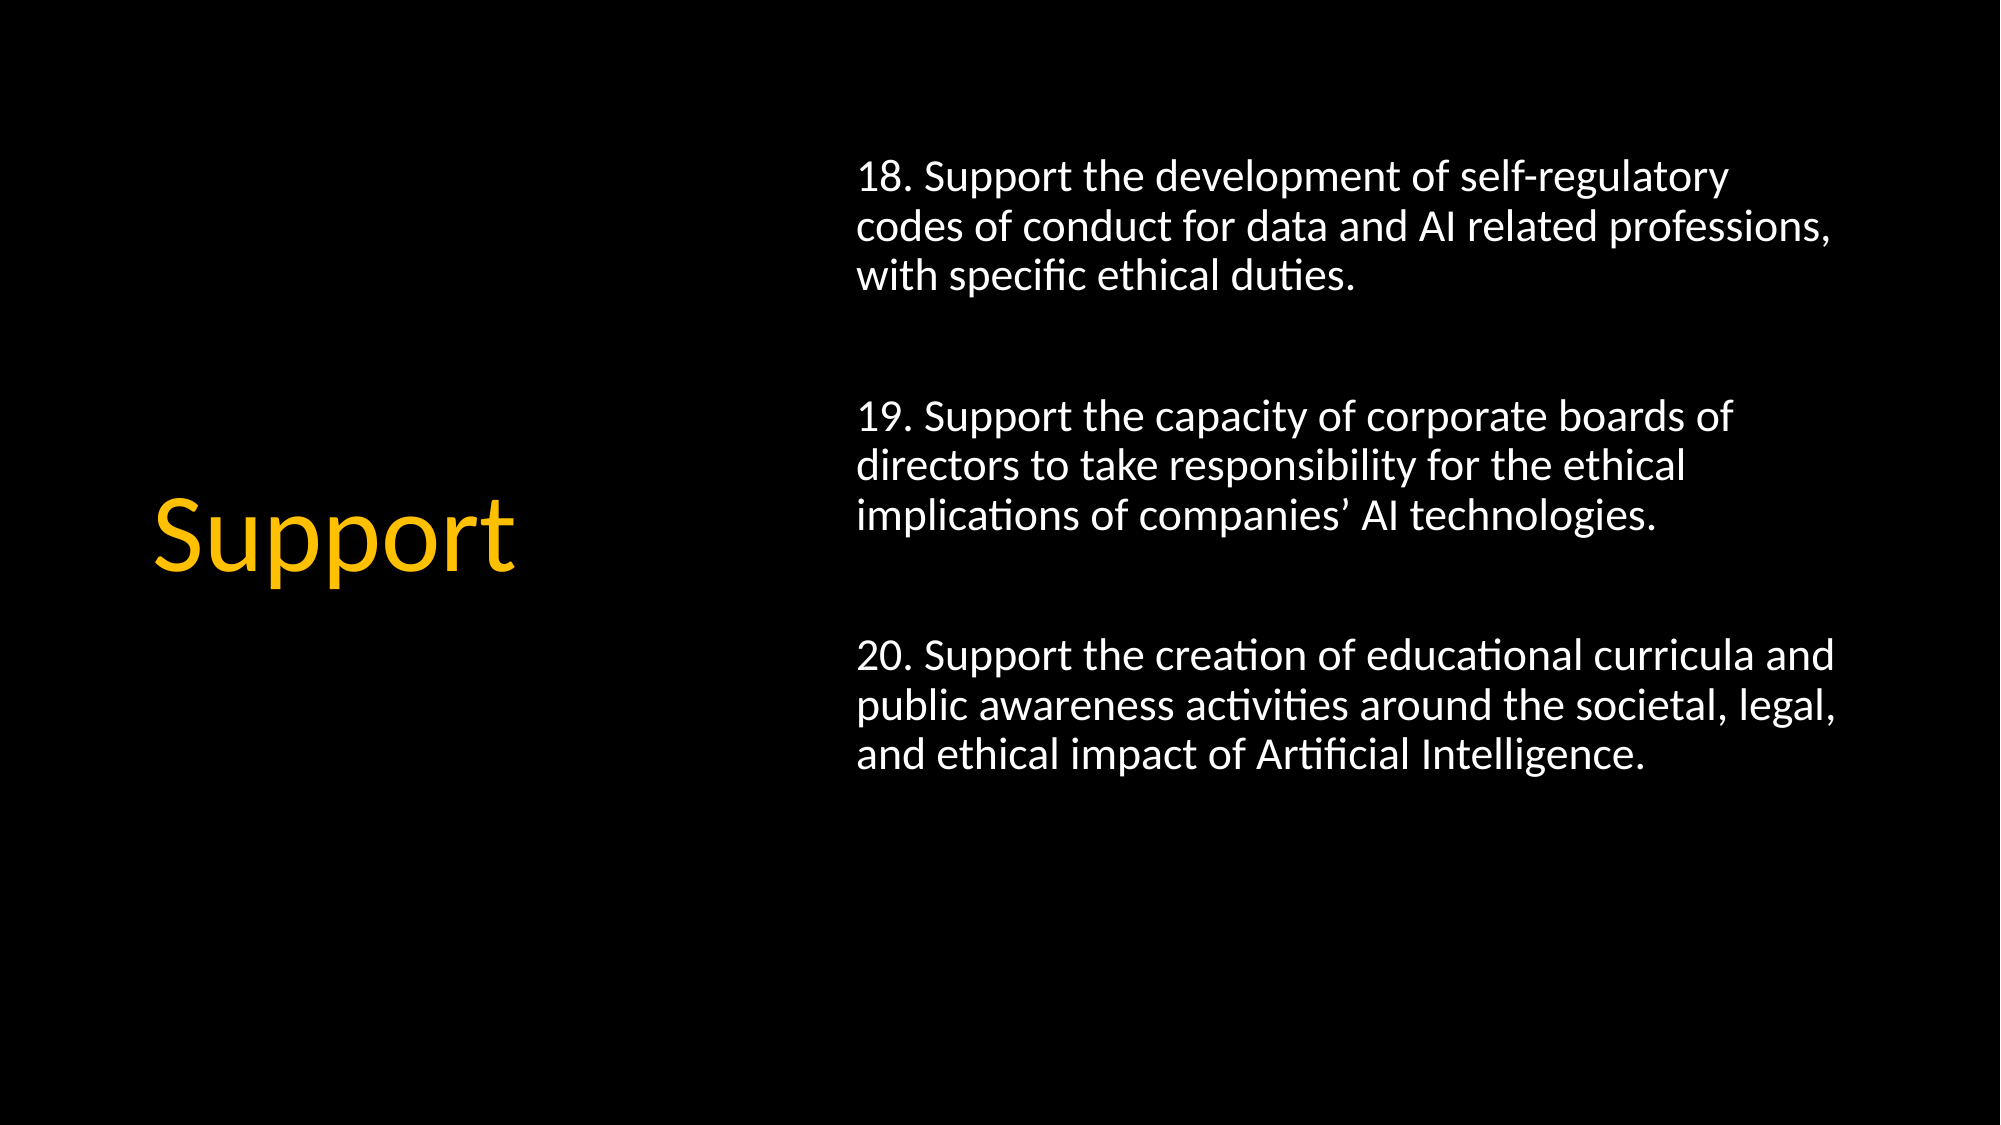

# Support
18. Support the development of self-regulatory codes of conduct for data and AI related professions, with specific ethical duties.

19. Support the capacity of corporate boards of directors to take responsibility for the ethical implications of companies’ AI technologies.

20. Support the creation of educational curricula and public awareness activities around the societal, legal, and ethical impact of Artificial Intelligence.